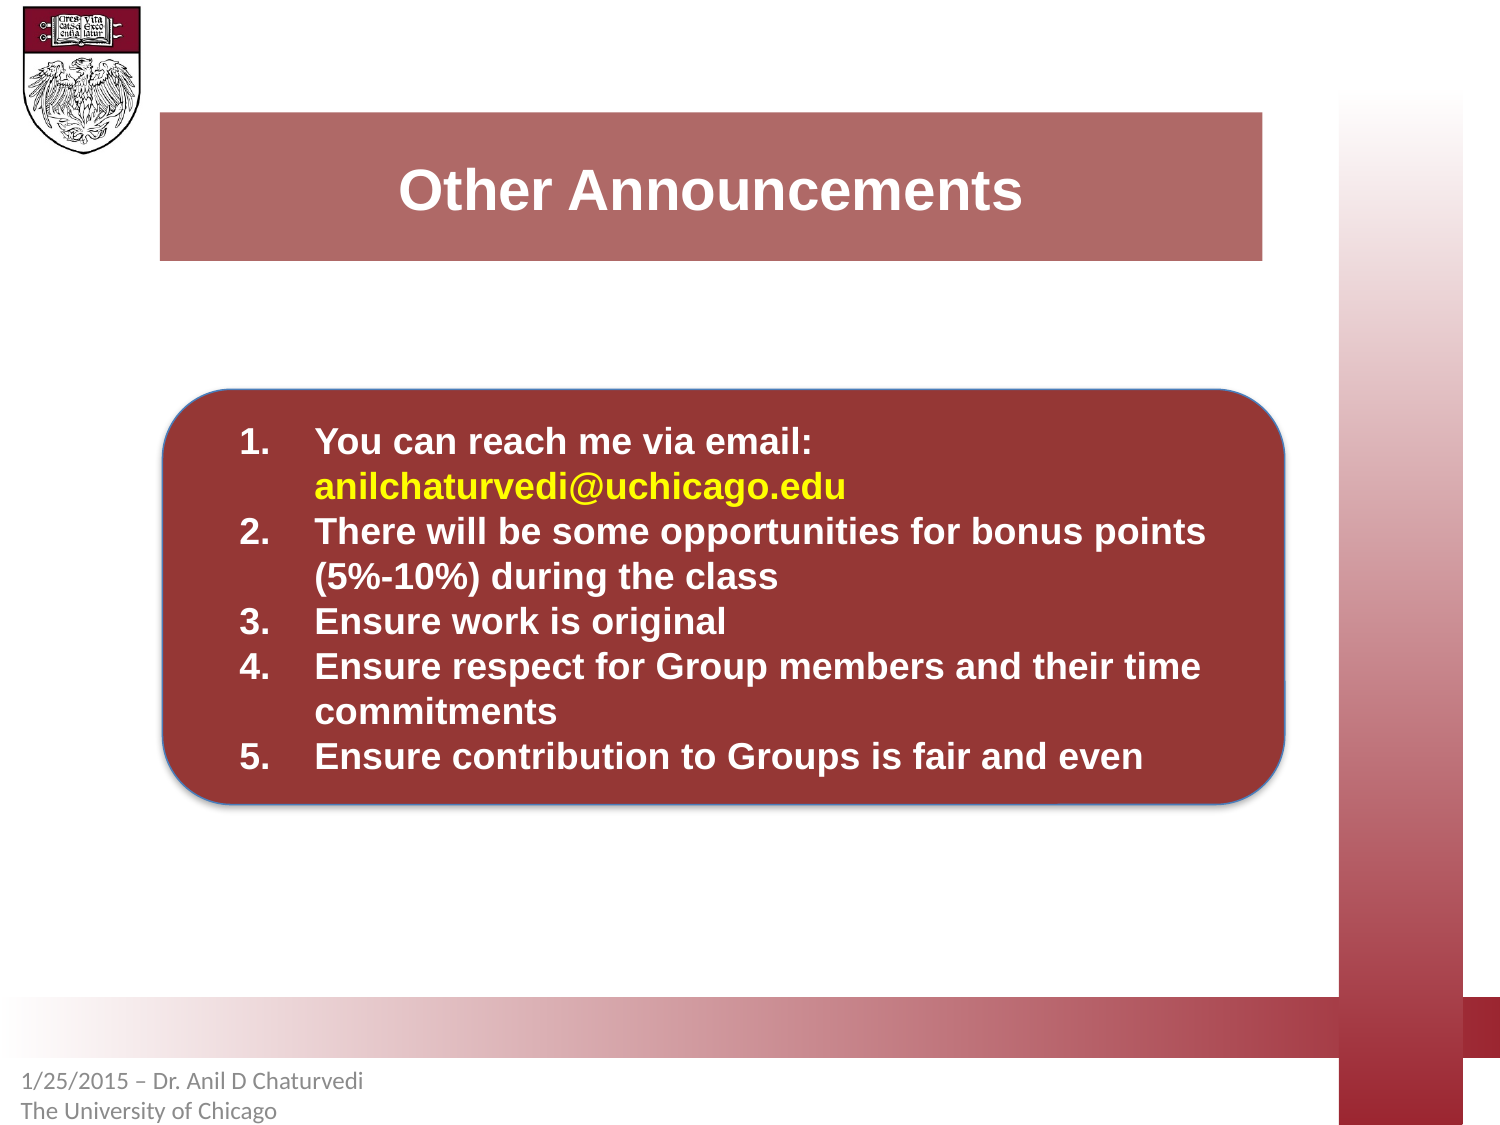

# Other Announcements
You can reach me via email: anilchaturvedi@uchicago.edu
There will be some opportunities for bonus points (5%-10%) during the class
Ensure work is original
Ensure respect for Group members and their time commitments
Ensure contribution to Groups is fair and even
1/25/2015 – Dr. Anil D Chaturvedi The University of Chicago